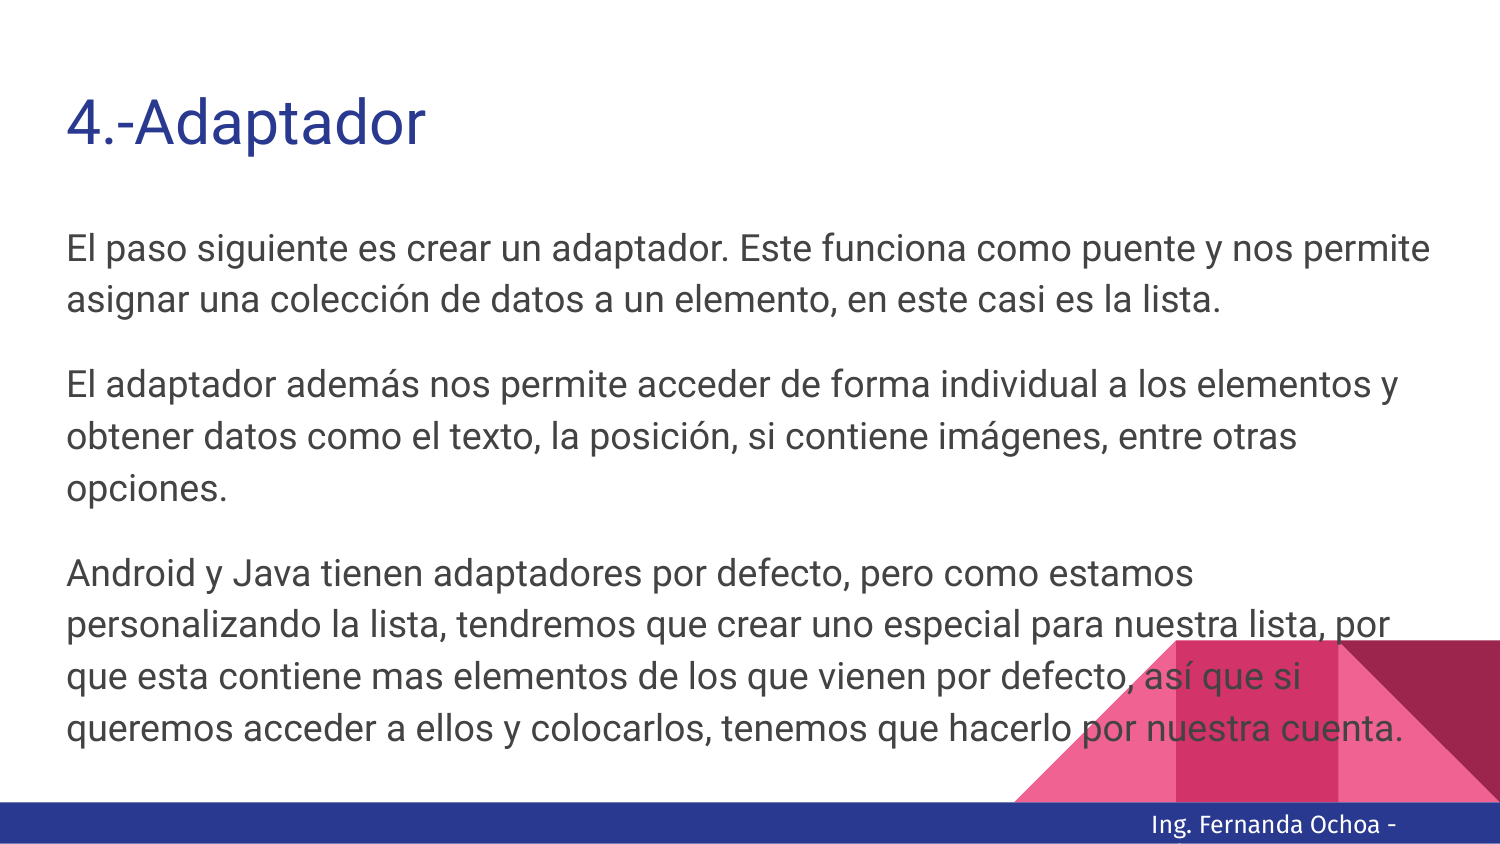

# 4.-Adaptador
El paso siguiente es crear un adaptador. Este funciona como puente y nos permite asignar una colección de datos a un elemento, en este casi es la lista.
El adaptador además nos permite acceder de forma individual a los elementos y obtener datos como el texto, la posición, si contiene imágenes, entre otras opciones.
Android y Java tienen adaptadores por defecto, pero como estamos personalizando la lista, tendremos que crear uno especial para nuestra lista, por que esta contiene mas elementos de los que vienen por defecto, así que si queremos acceder a ellos y colocarlos, tenemos que hacerlo por nuestra cuenta.
Ing. Fernanda Ochoa - @imonsh